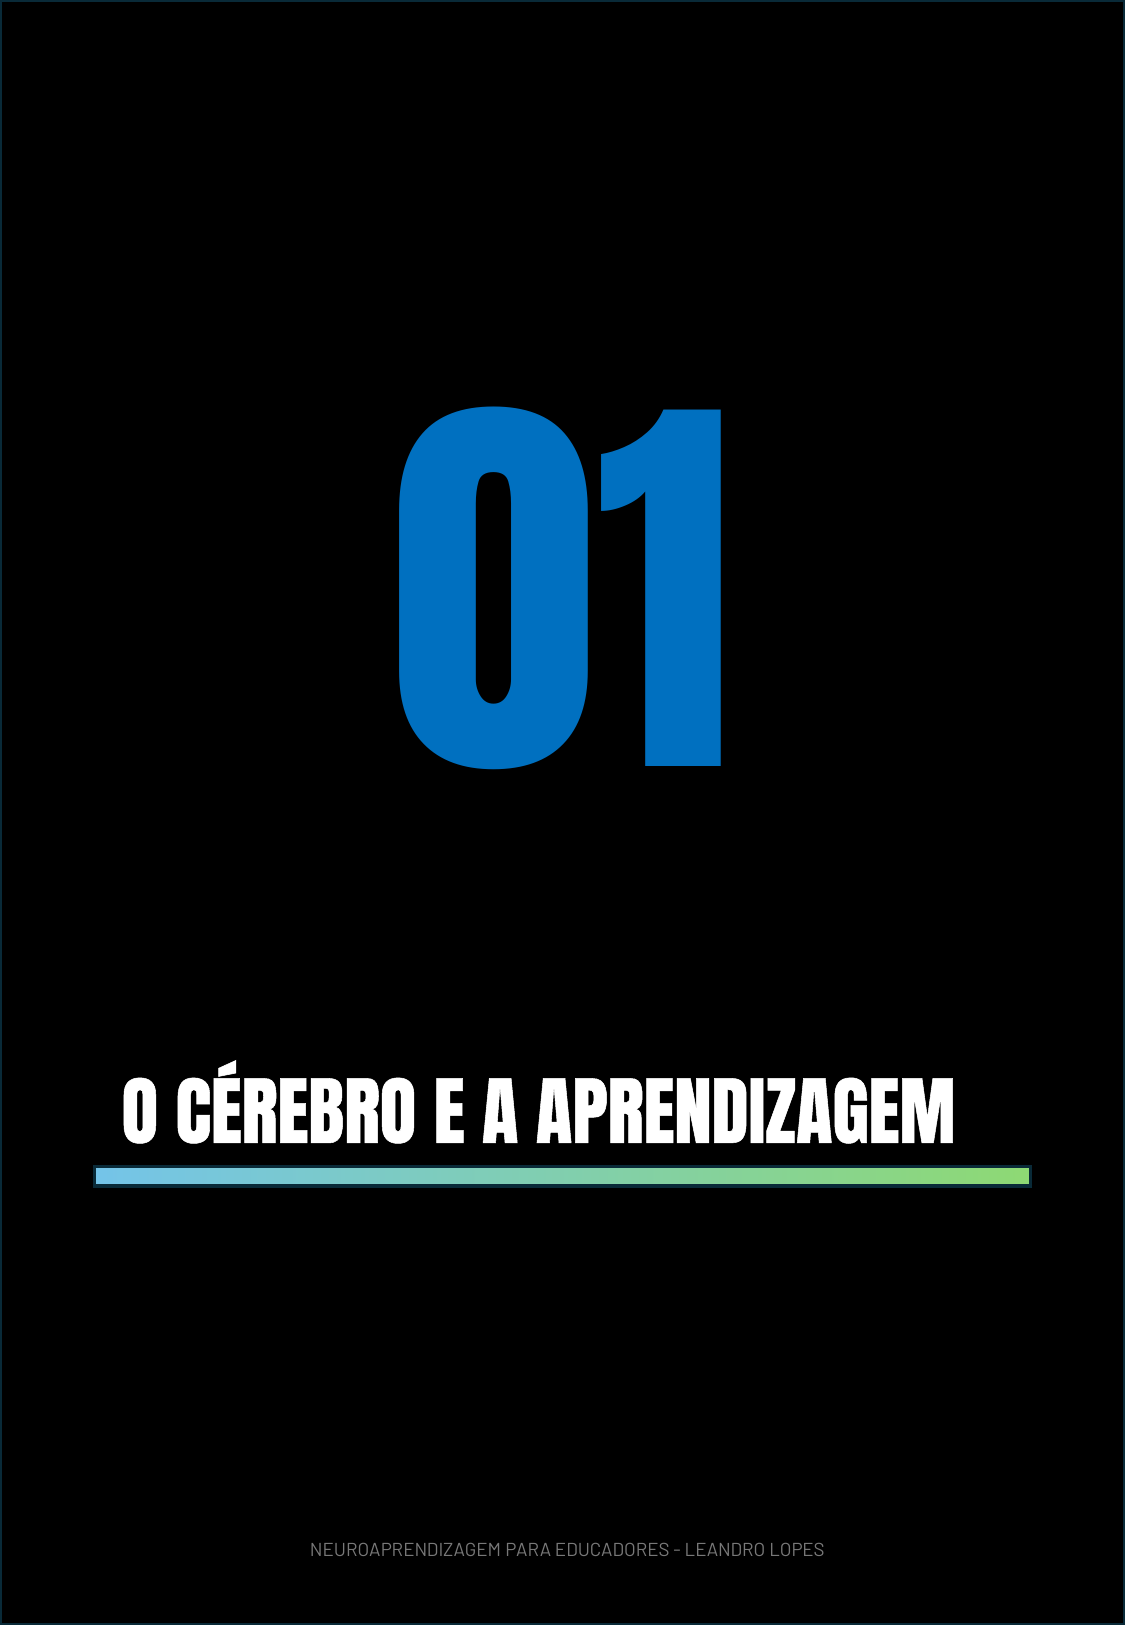

01
O CÉREBRO E A APRENDIZAGEM

NEUROAPRENDIZAGEM PARA EDUCADORES - LEANDRO LOPES